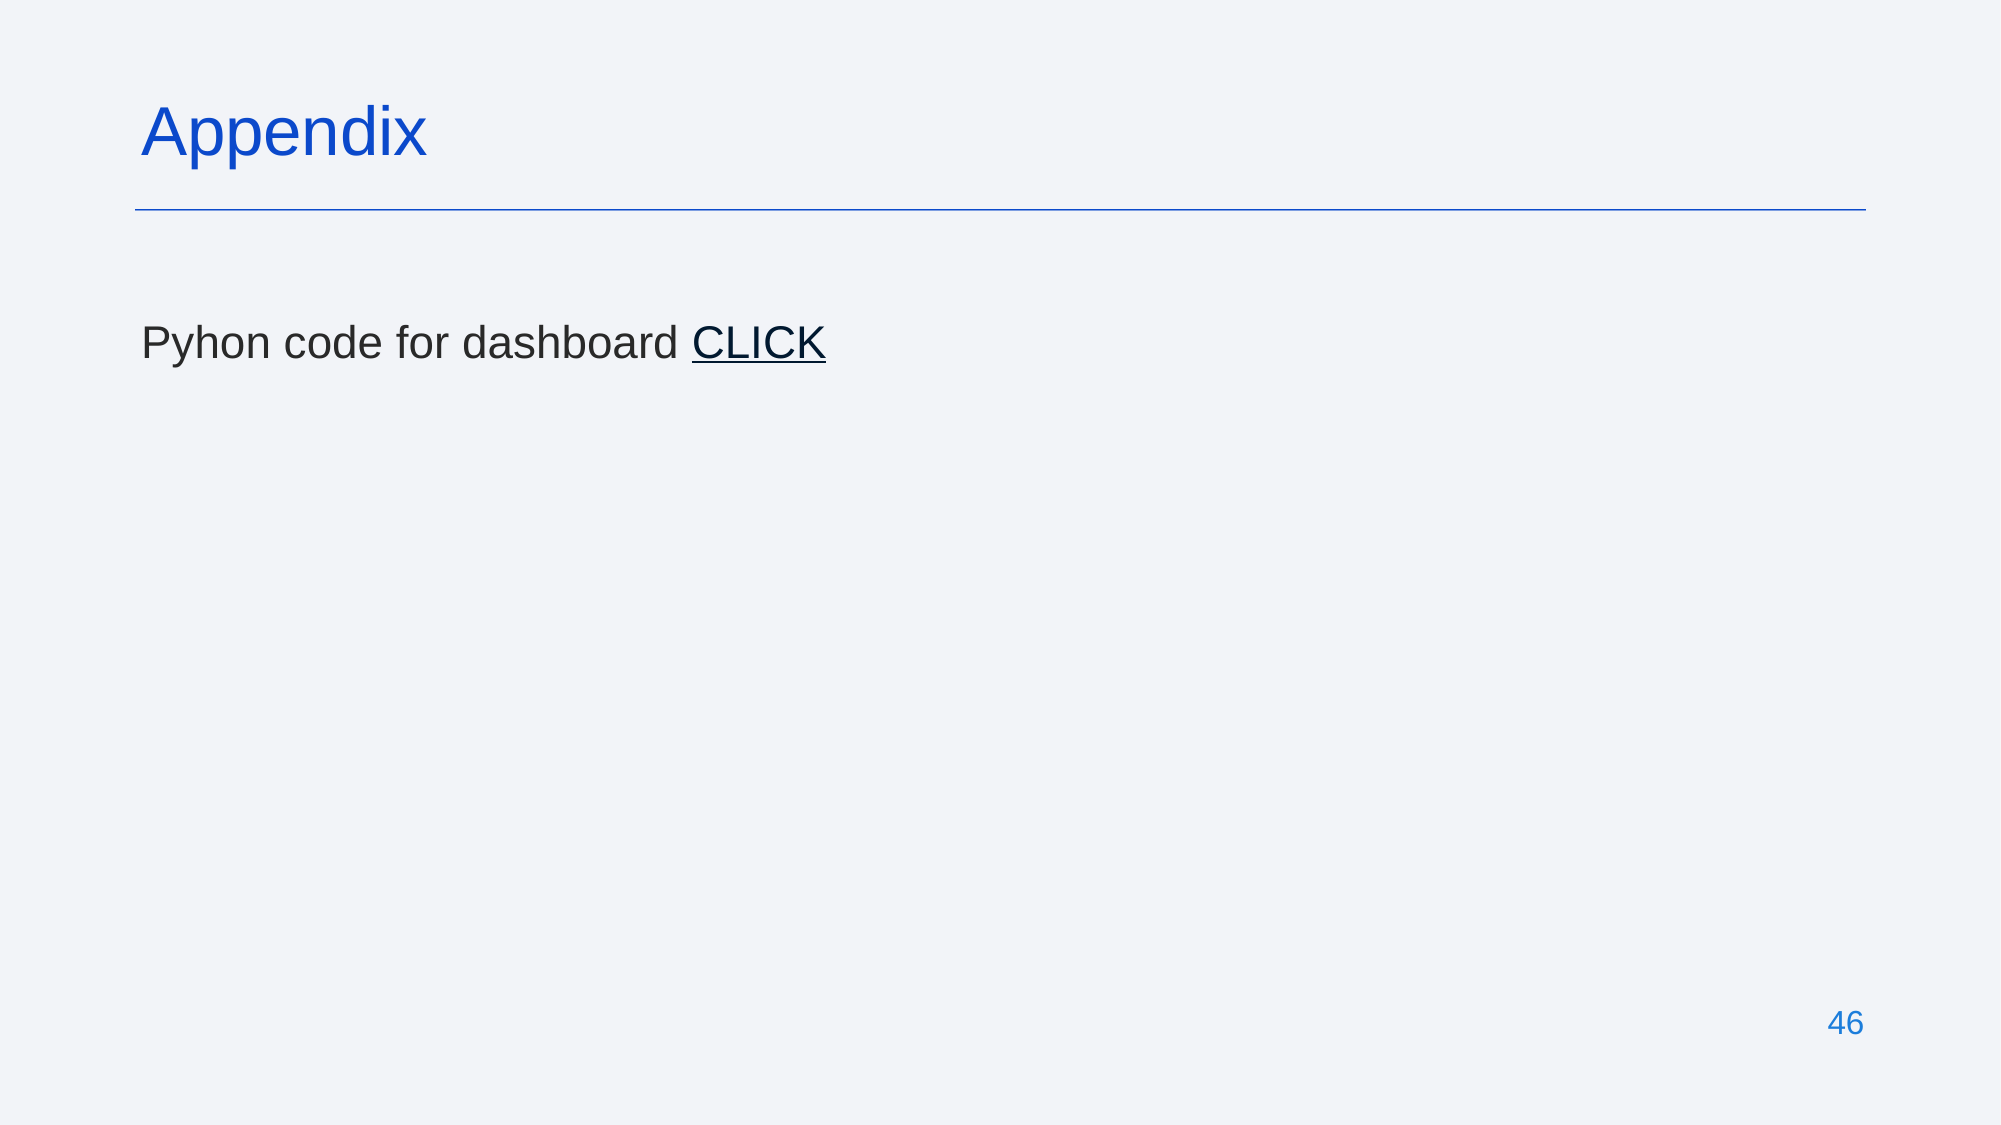

Appendix
Pyhon code for dashboard CLICK
46